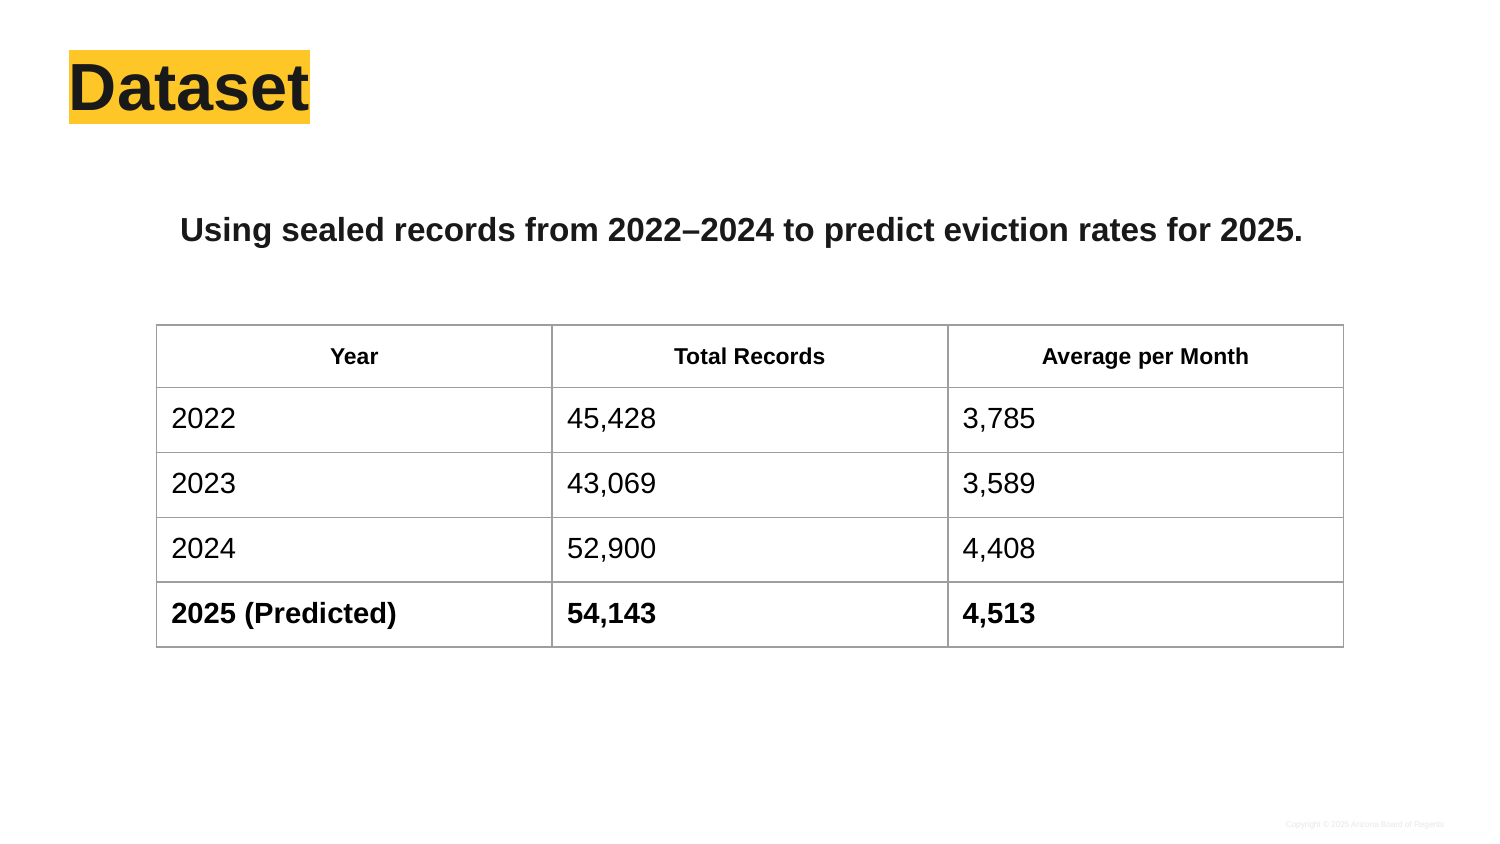

# Dataset

Using sealed records from 2022–2024 to predict eviction rates for 2025.
| Year | Total Records | Average per Month |
| --- | --- | --- |
| 2022 | 45,428 | 3,785 |
| 2023 | 43,069 | 3,589 |
| 2024 | 52,900 | 4,408 |
| 2025 (Predicted) | 54,143 | 4,513 |
Find other photo options